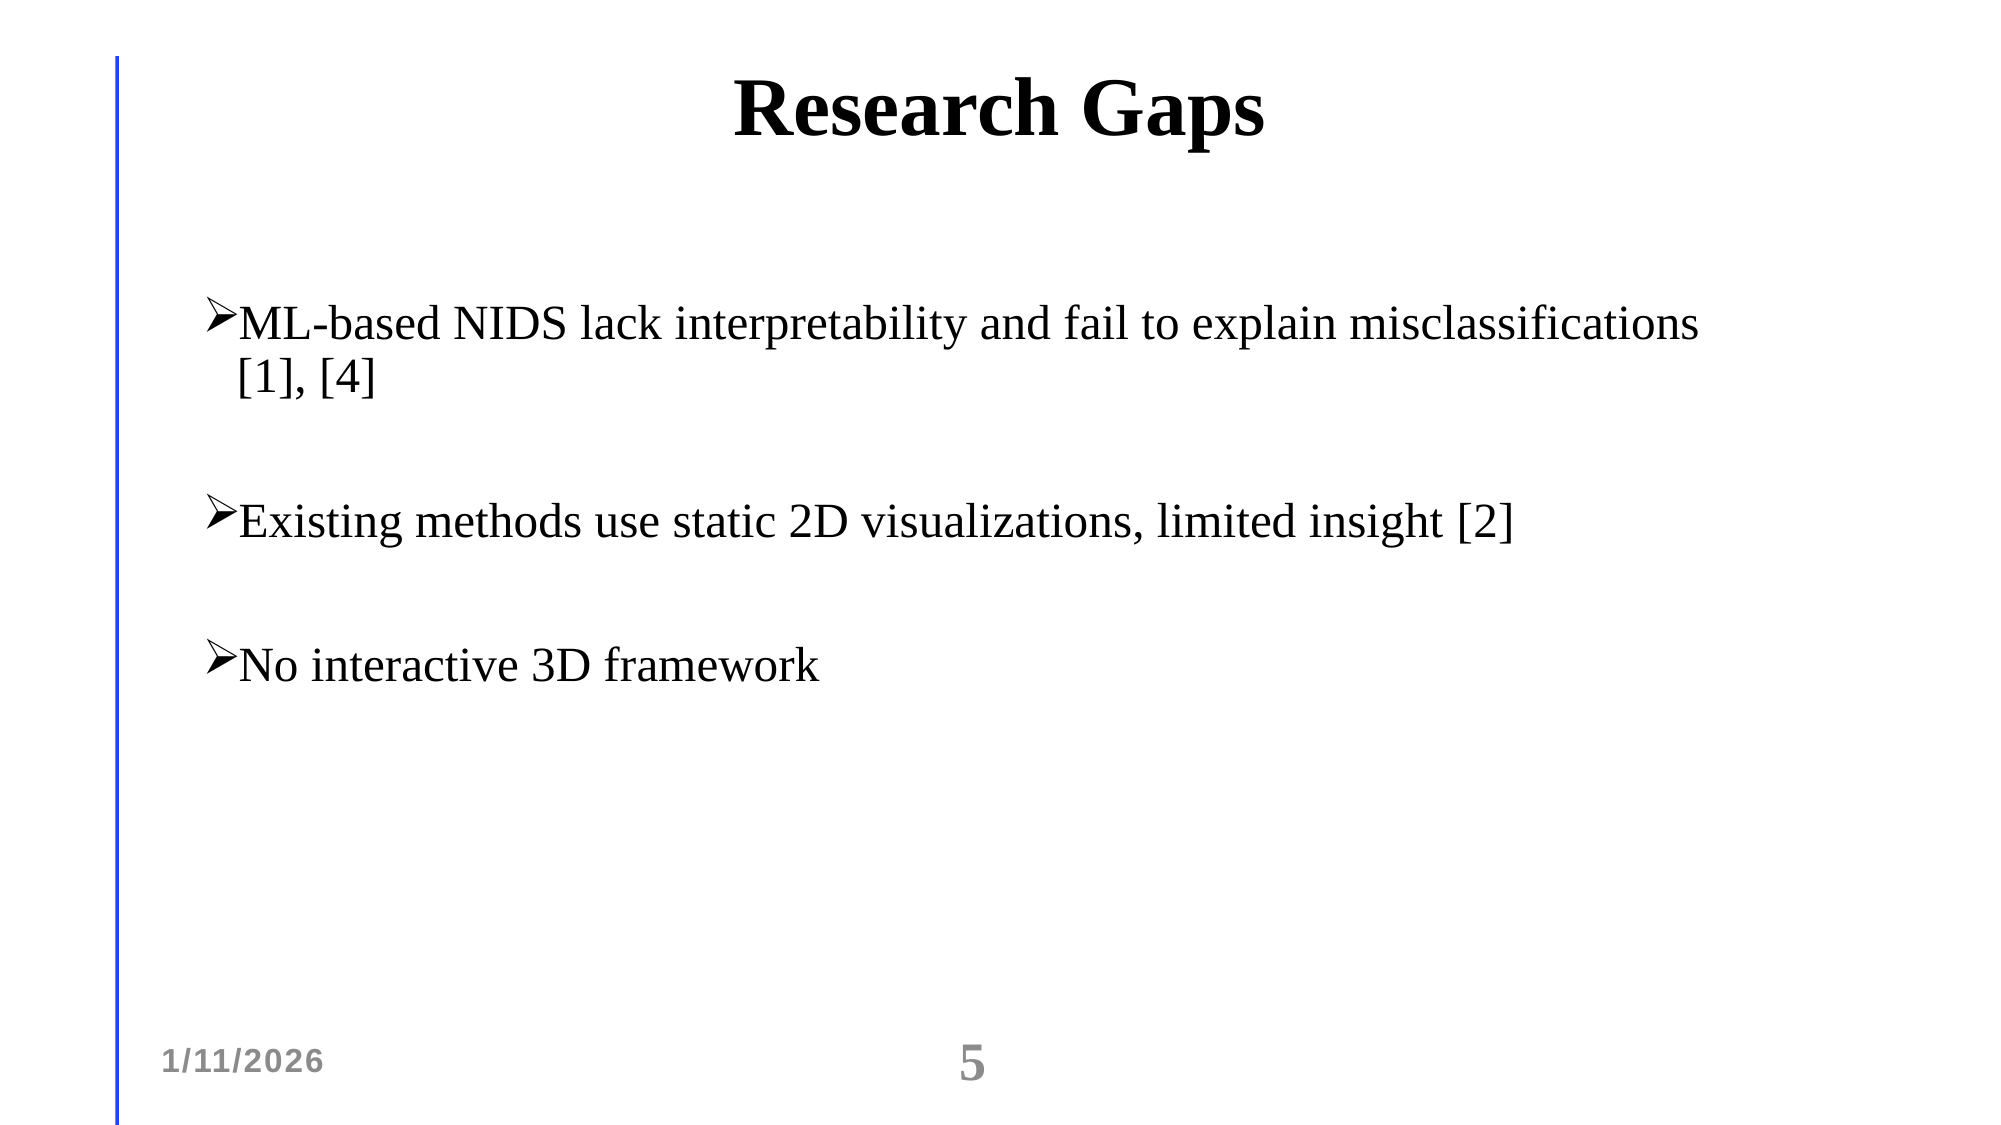

# Research Gaps
ML-based NIDS lack interpretability and fail to explain misclassifications [1], [4]

Existing methods use static 2D visualizations, limited insight [2]

No interactive 3D framework

1/11/2026
5